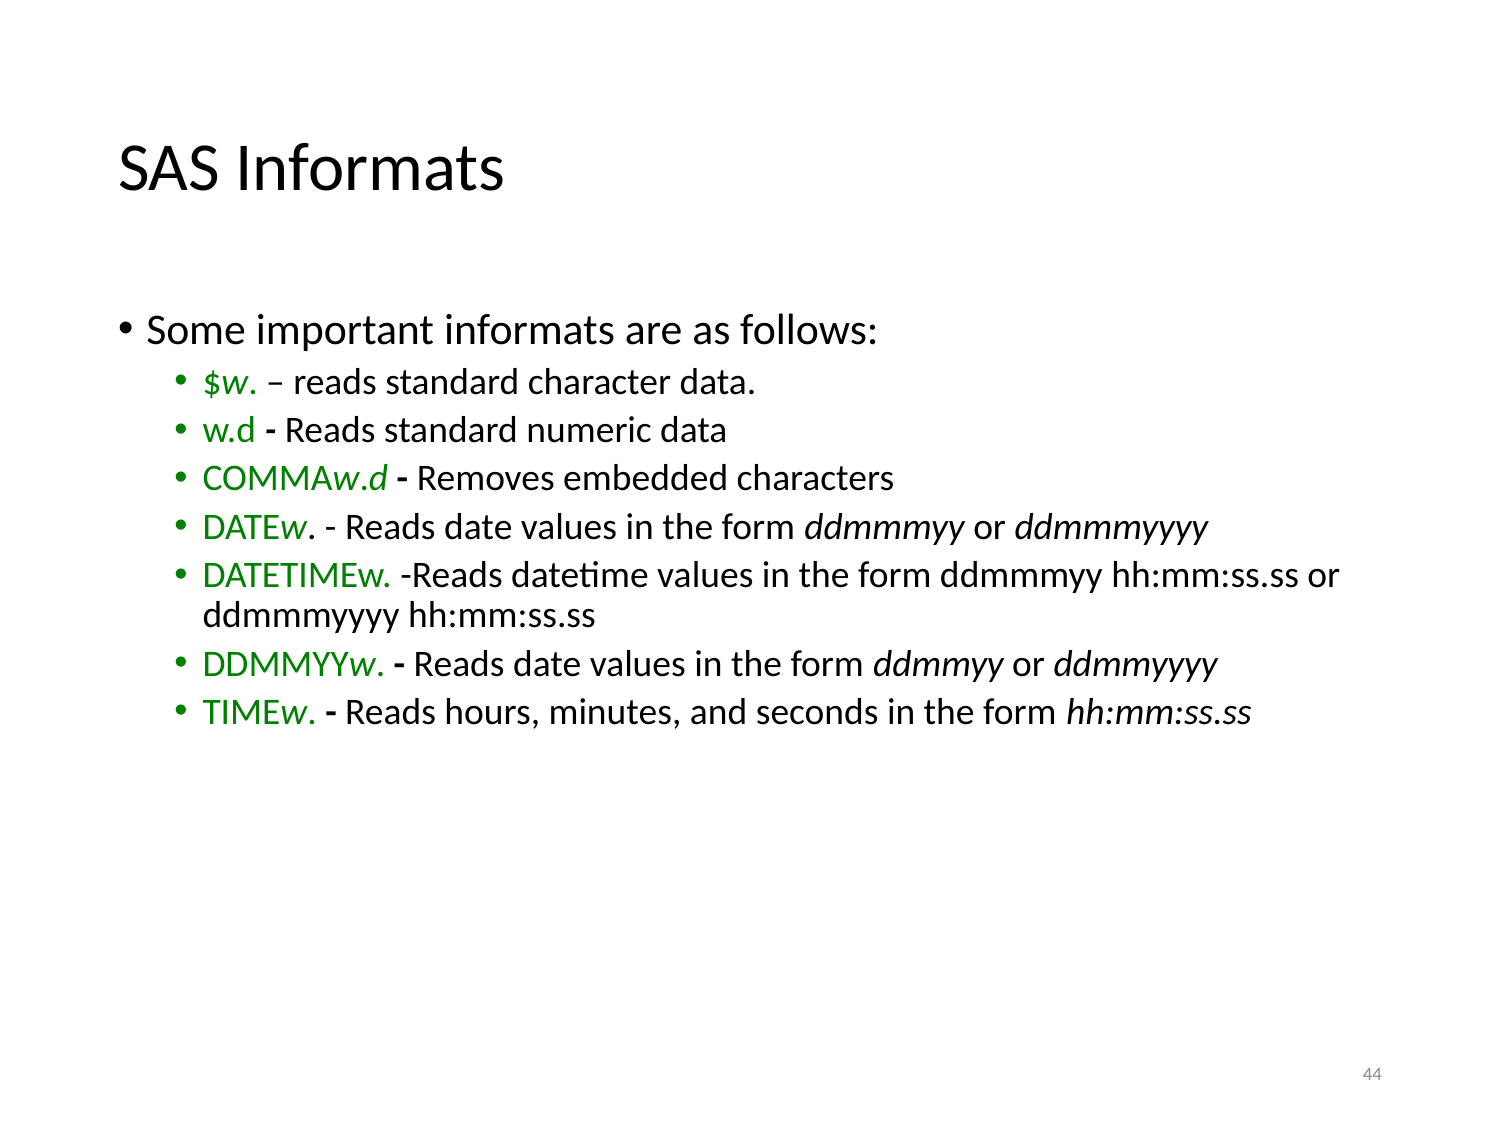

# SAS Informats
Some important informats are as follows:
$w. – reads standard character data.
w.d - Reads standard numeric data
COMMAw.d - Removes embedded characters
DATEw. - Reads date values in the form ddmmmyy or ddmmmyyyy
DATETIMEw. -Reads datetime values in the form ddmmmyy hh:mm:ss.ss or ddmmmyyyy hh:mm:ss.ss
DDMMYYw. - Reads date values in the form ddmmyy or ddmmyyyy
TIMEw. - Reads hours, minutes, and seconds in the form hh:mm:ss.ss

44